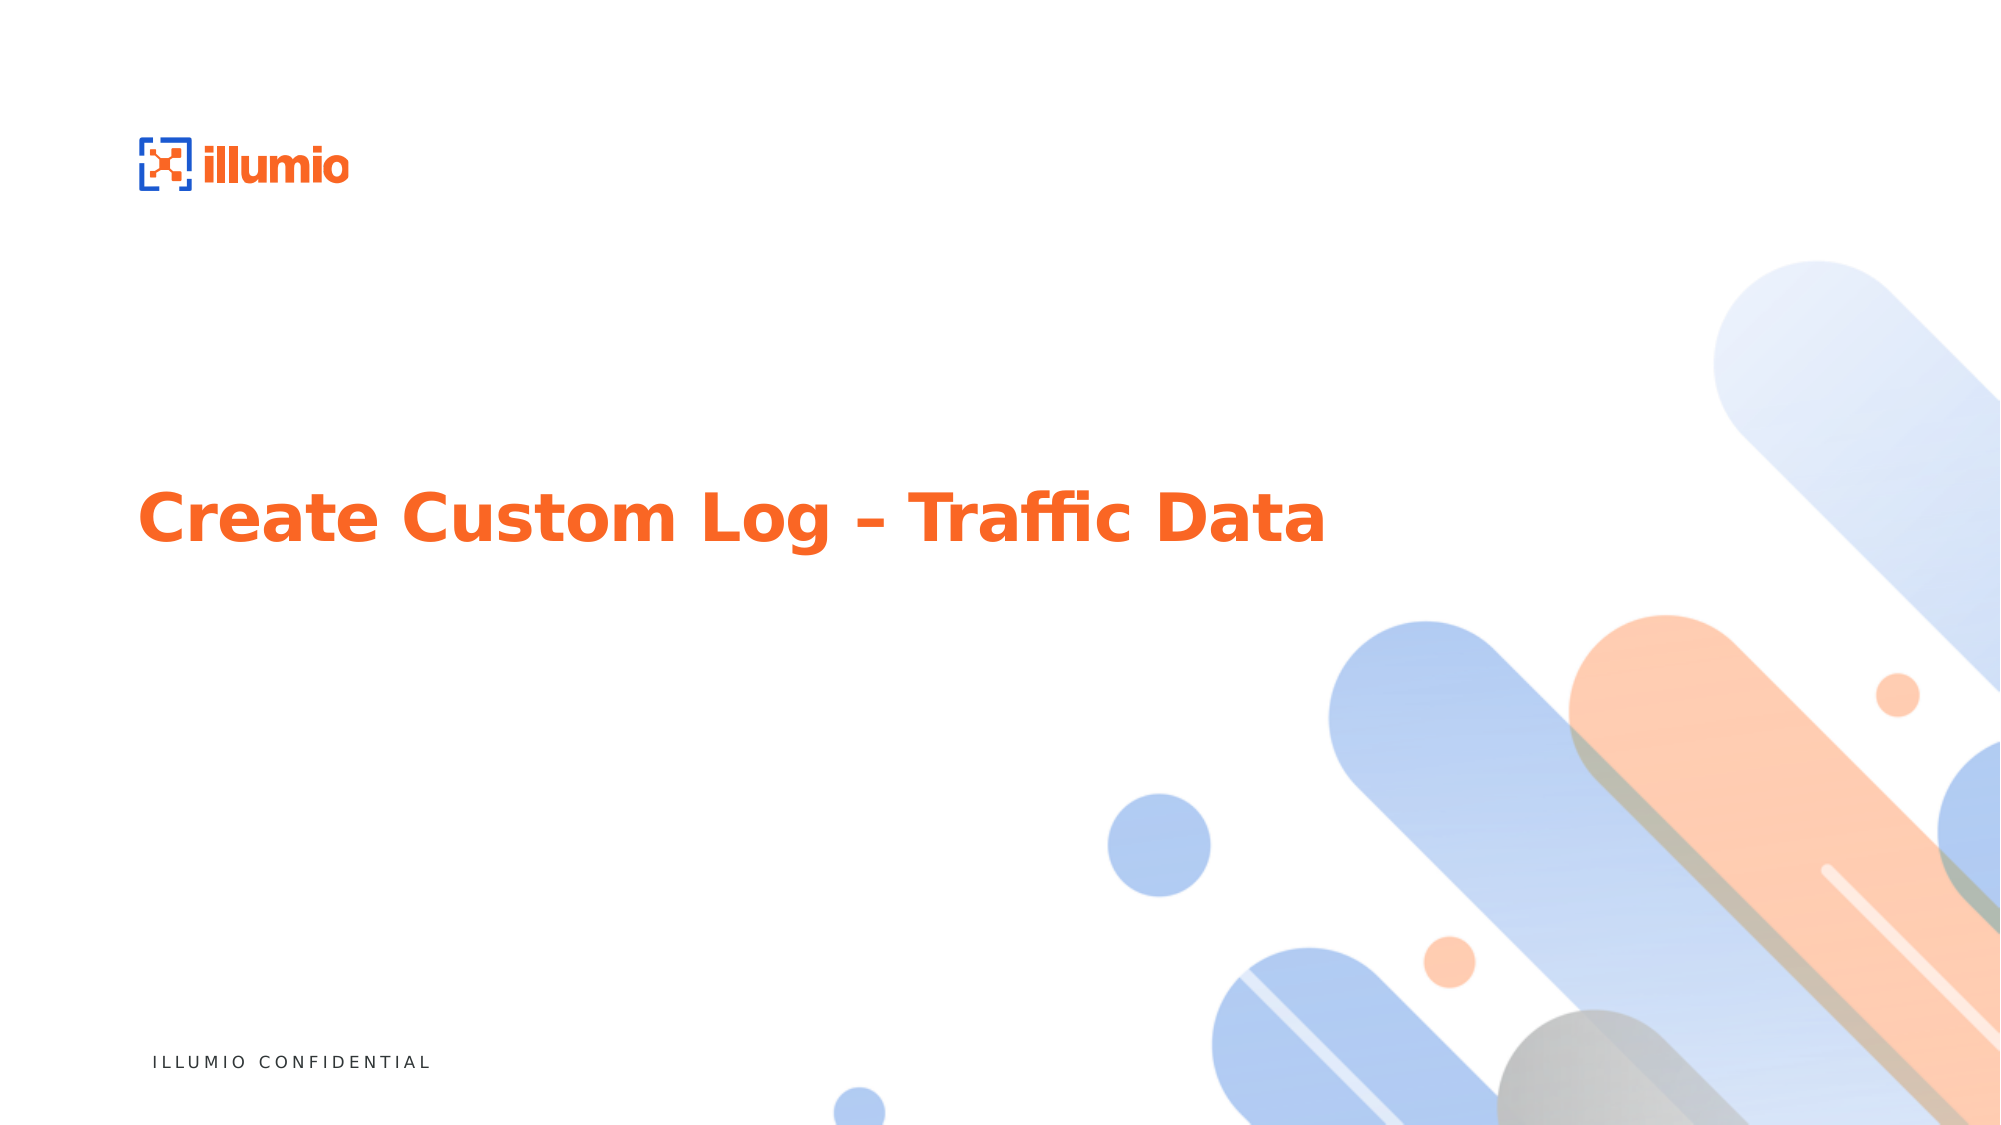

# Create Custom Log – Traffic Data